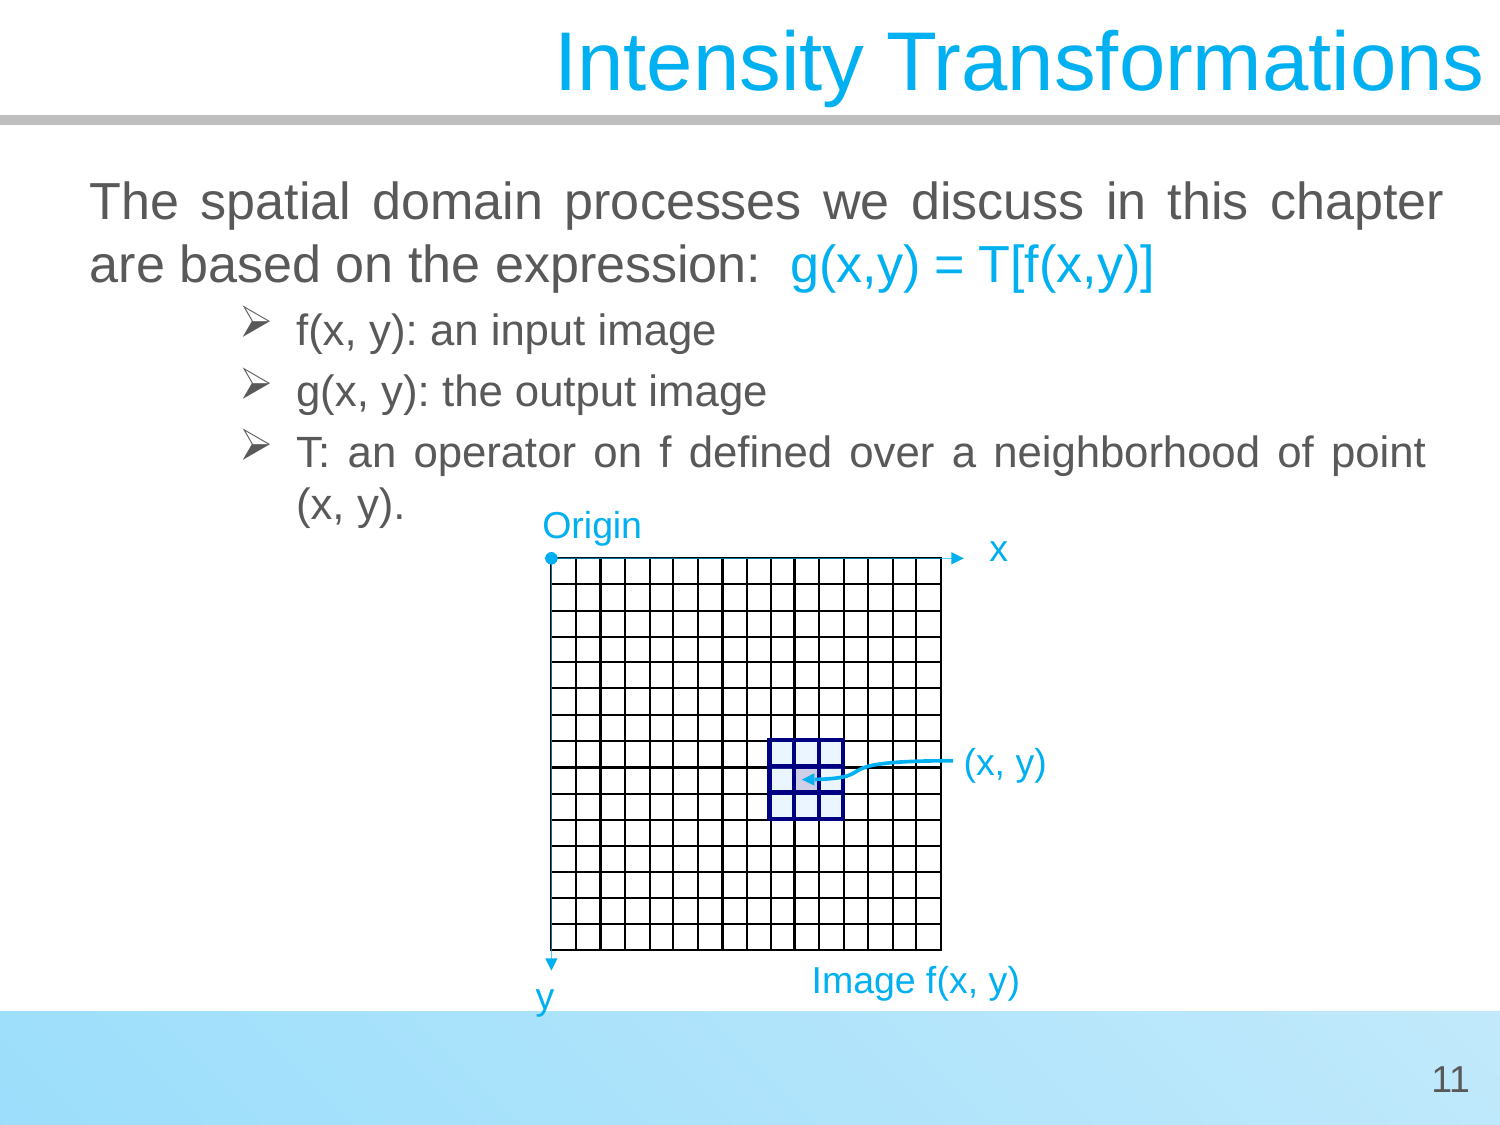

Intensity Transformations
The spatial domain processes we discuss in this chapter are based on the expression:  g(x,y) = T[f(x,y)]
f(x, y): an input image
g(x, y): the output image
T: an operator on f defined over a neighborhood of point  (x, y).
Origin
x

 (x, y)

Image f(x, y)
y